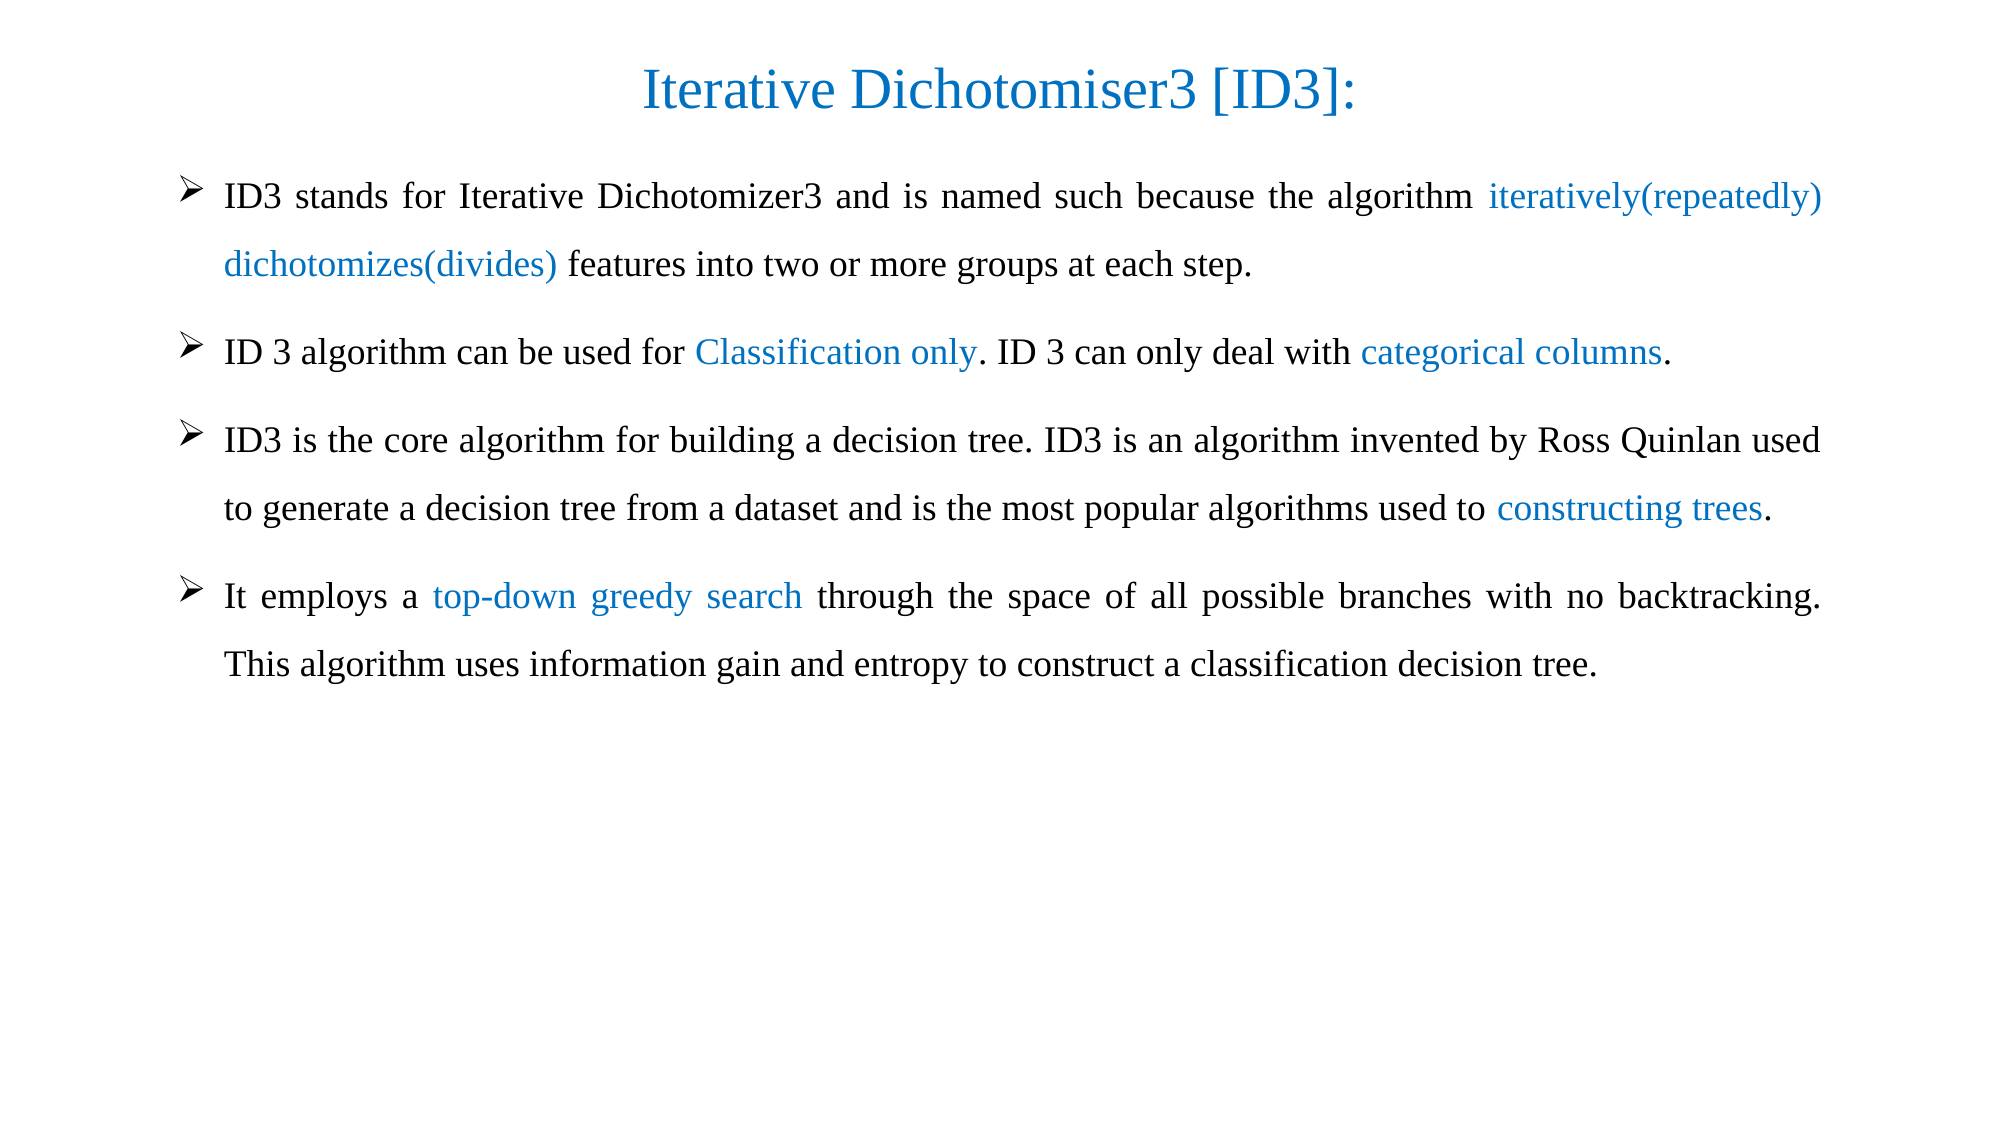

# Iterative Dichotomiser3 [ID3]:
ID3 stands for Iterative Dichotomizer3 and is named such because the algorithm iteratively(repeatedly) dichotomizes(divides) features into two or more groups at each step.
ID 3 algorithm can be used for Classification only. ID 3 can only deal with categorical columns.
ID3 is the core algorithm for building a decision tree. ID3 is an algorithm invented by Ross Quinlan used to generate a decision tree from a dataset and is the most popular algorithms used to constructing trees.
It employs a top-down greedy search through the space of all possible branches with no backtracking. This algorithm uses information gain and entropy to construct a classification decision tree.